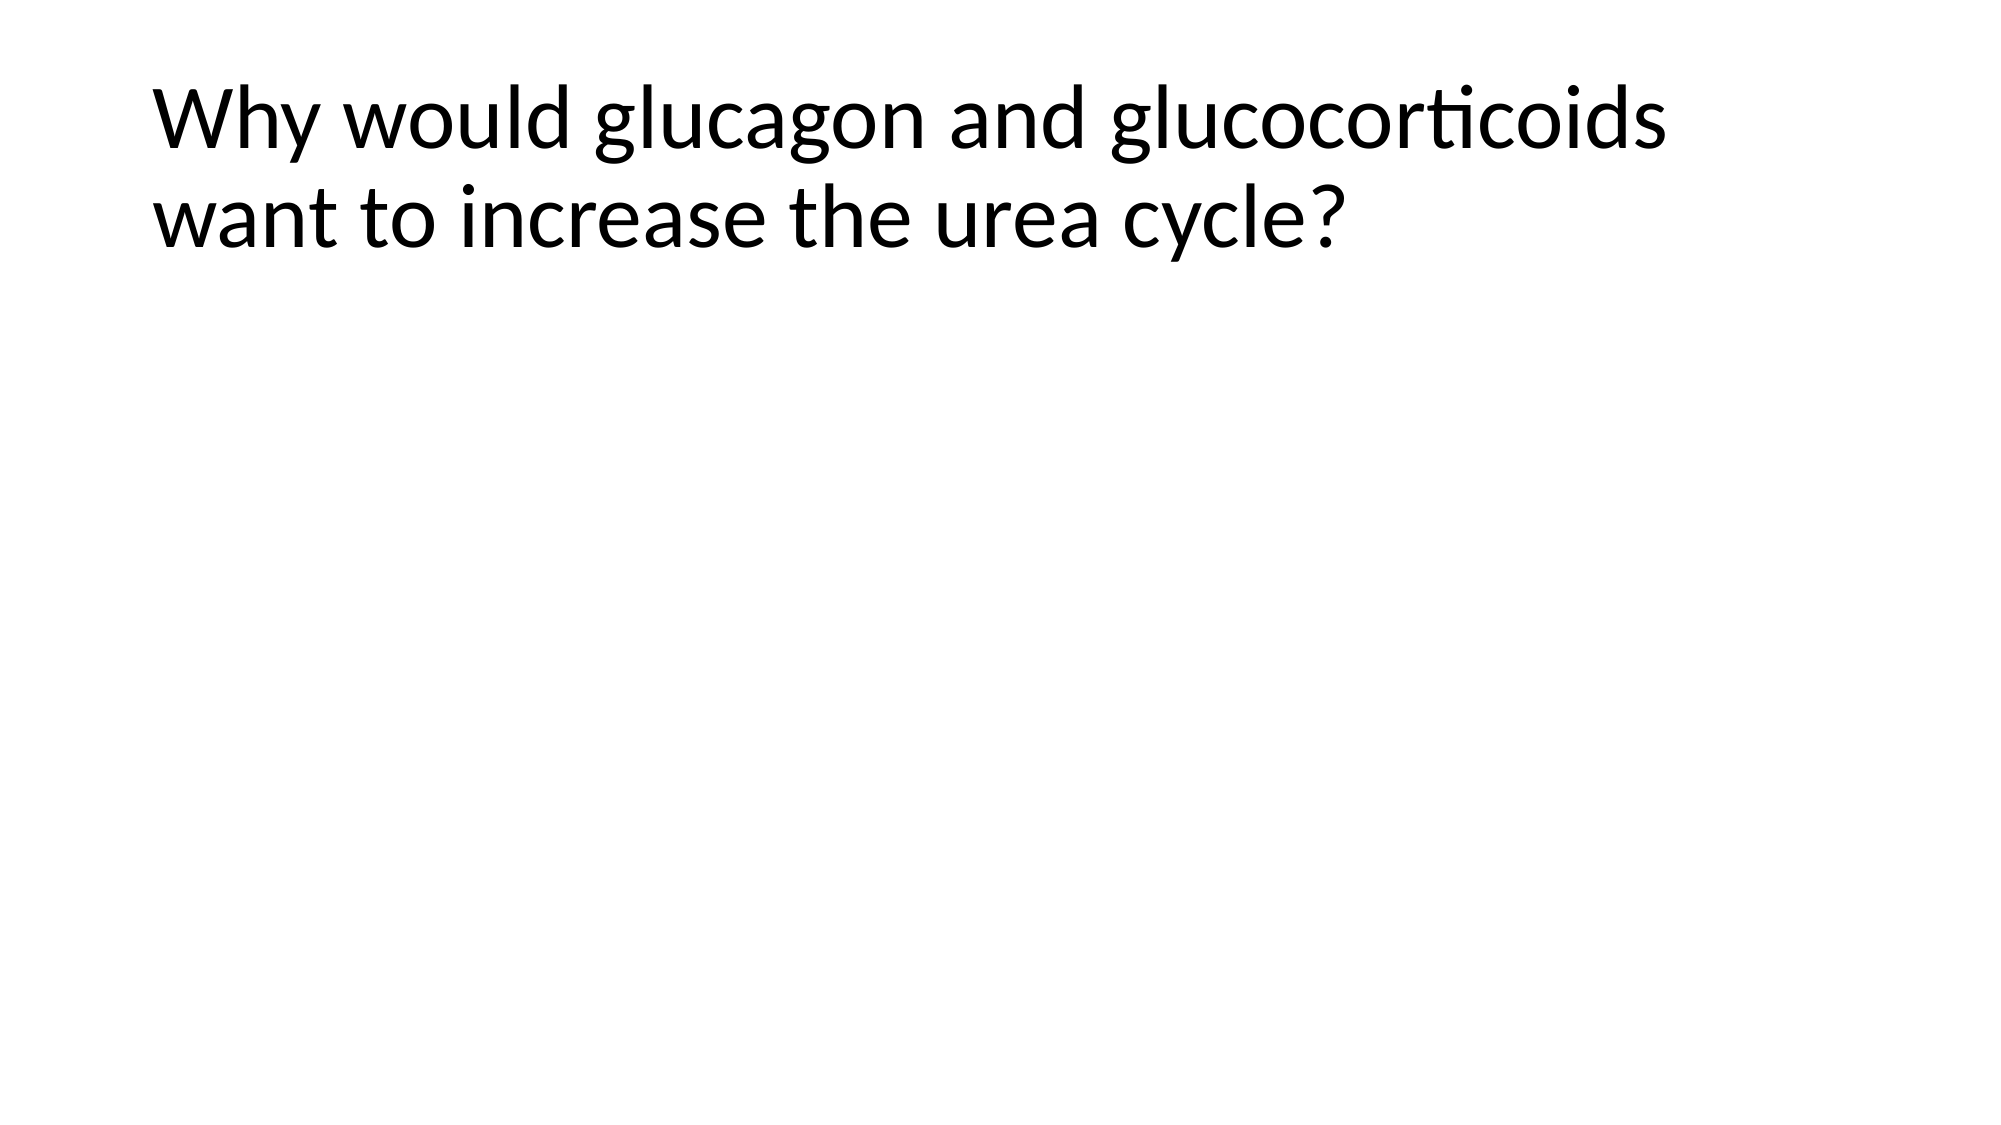

# Why would glucagon and glucocorticoids want to increase the urea cycle?